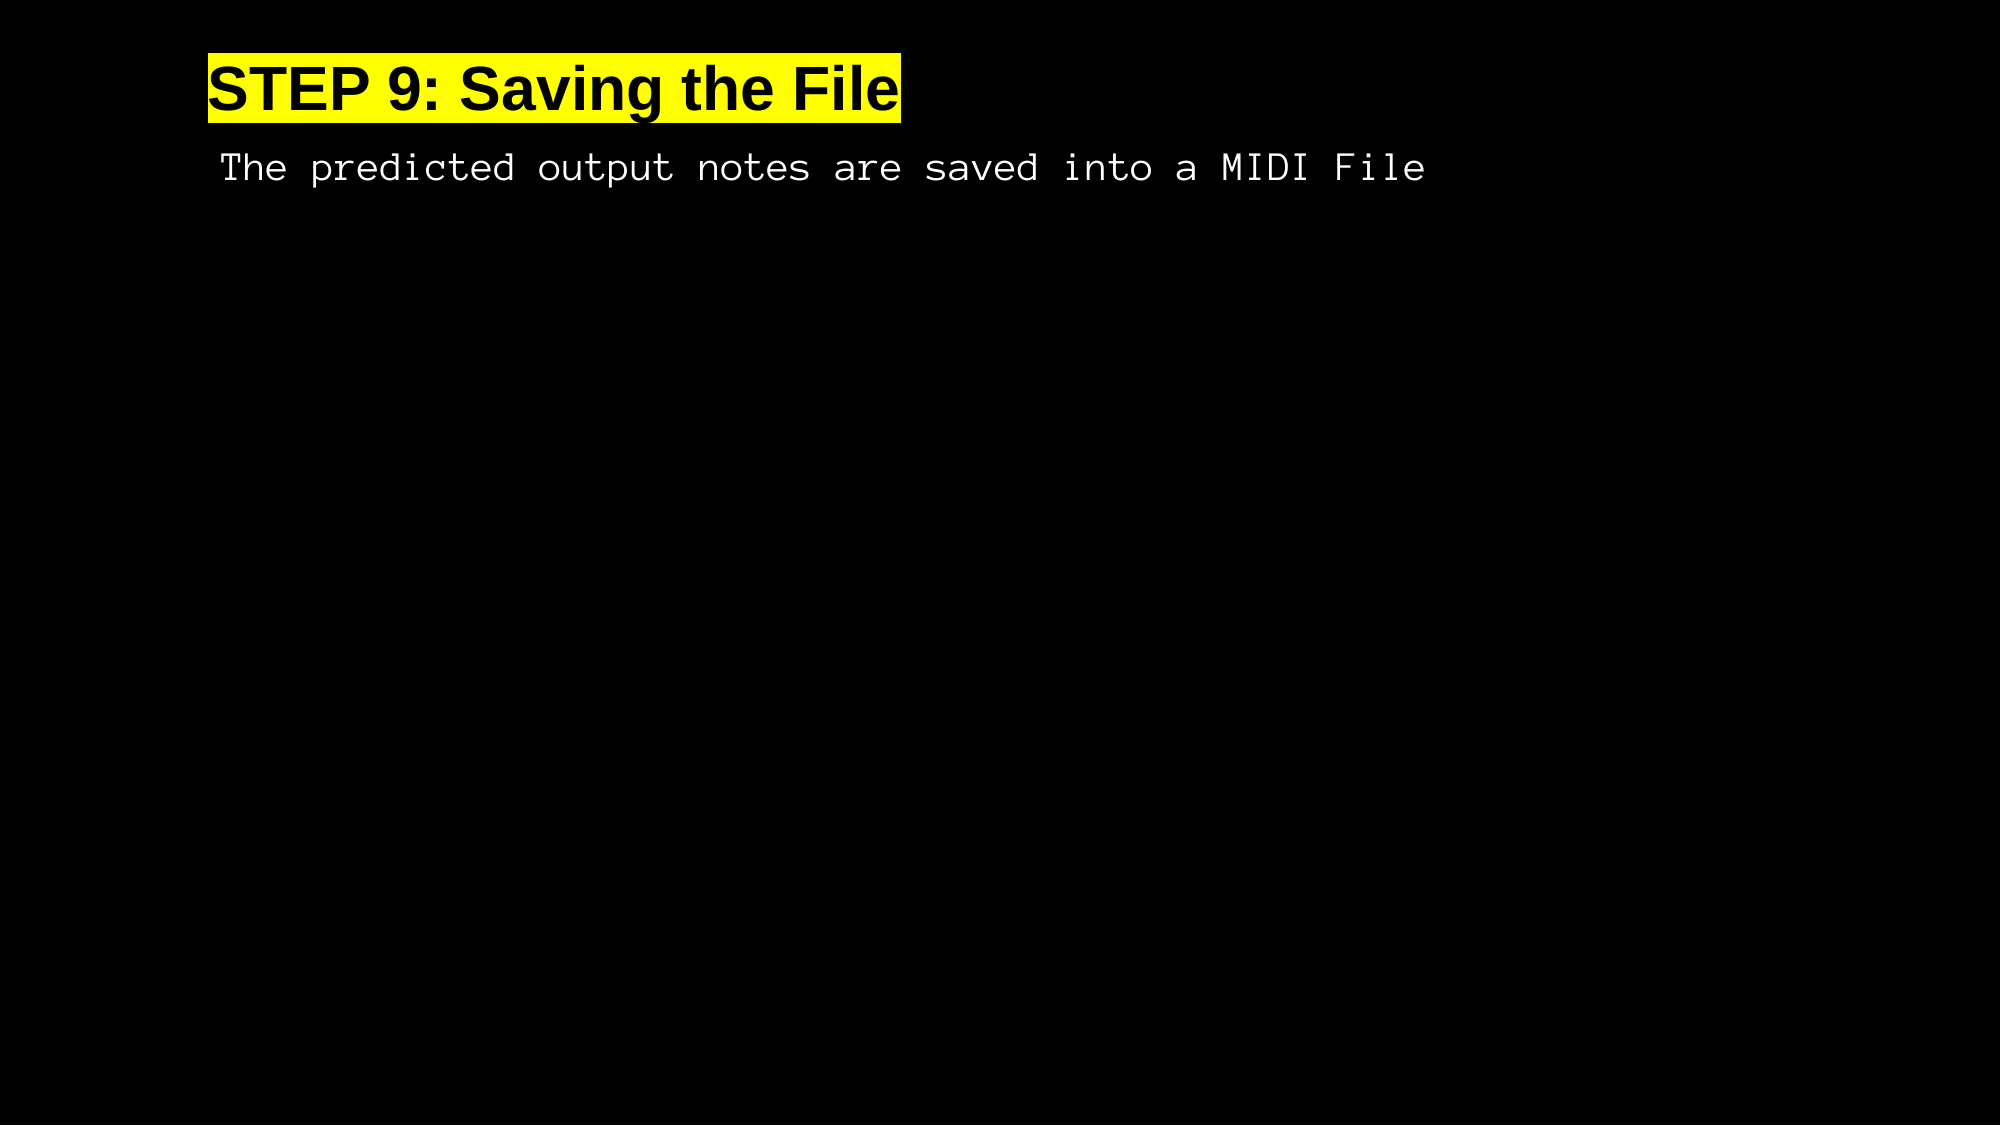

# STEP 9: Saving the File
The predicted output notes are saved into a MIDI File